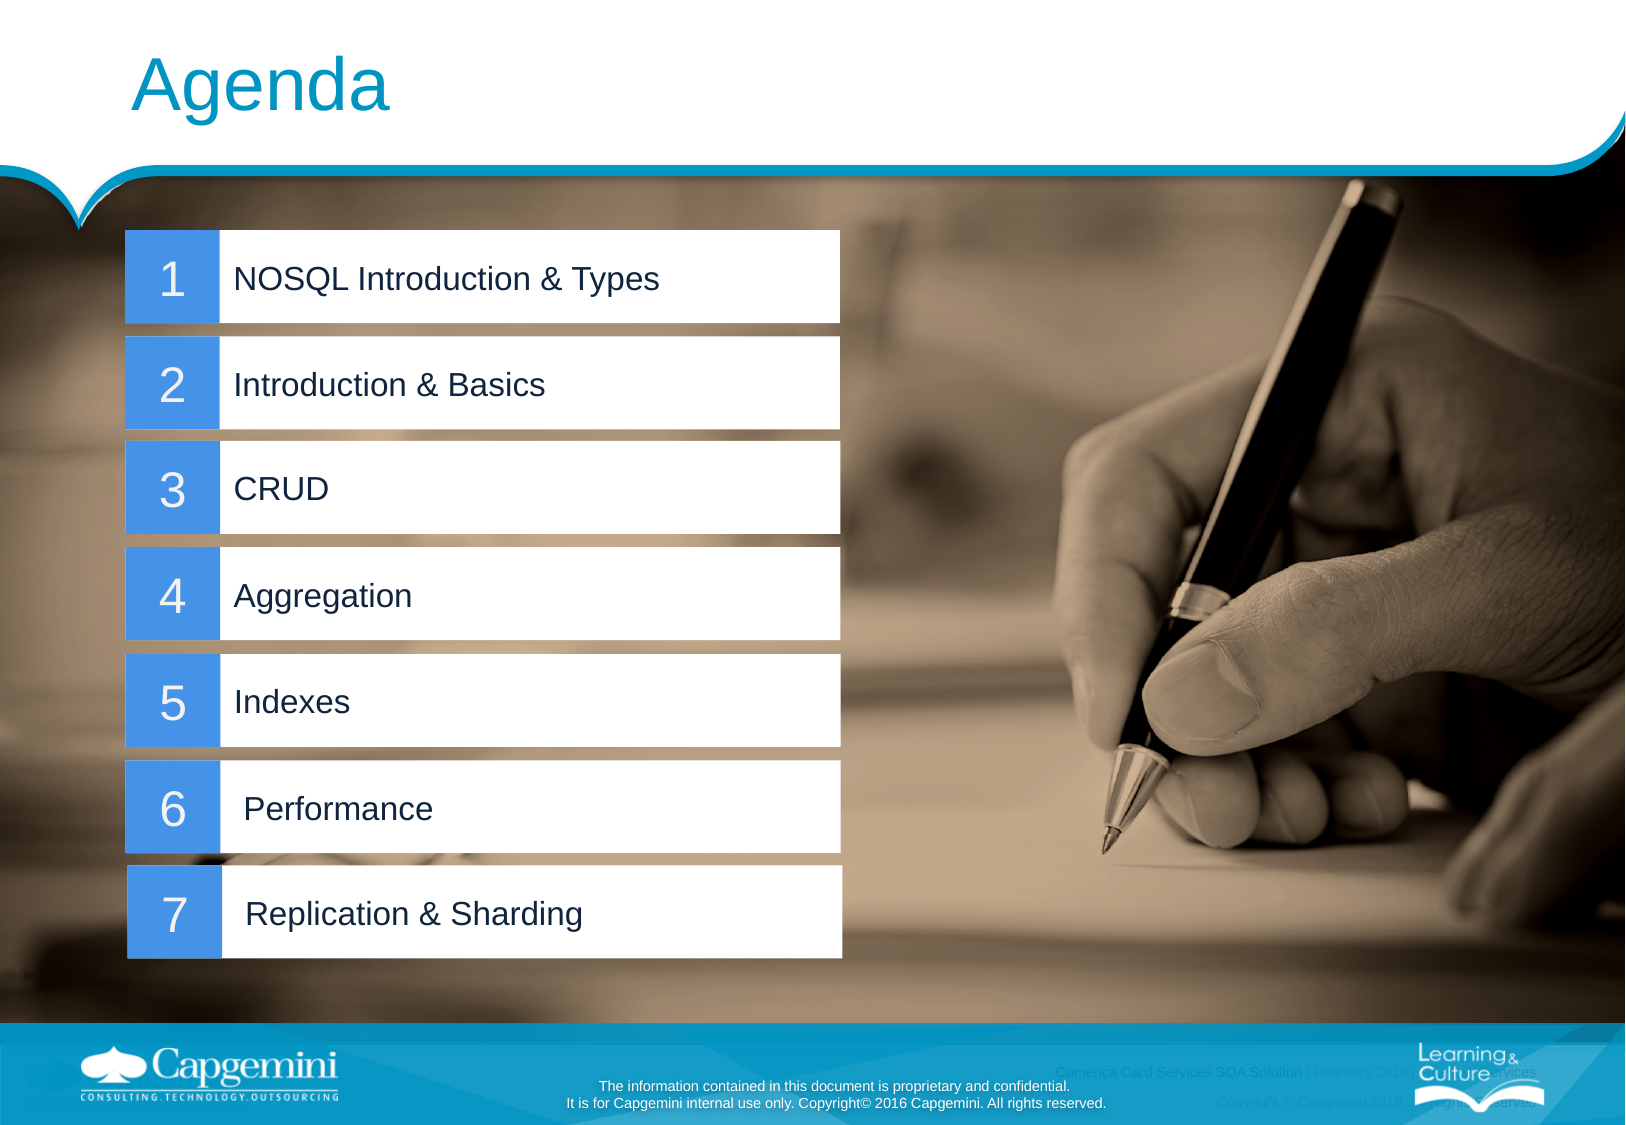

# Agenda
NOSQL Introduction & Types
1
Introduction & Basics
2
CRUD
3
Aggregation
4
Indexes
5
 Performance
6
 Replication & Sharding
7